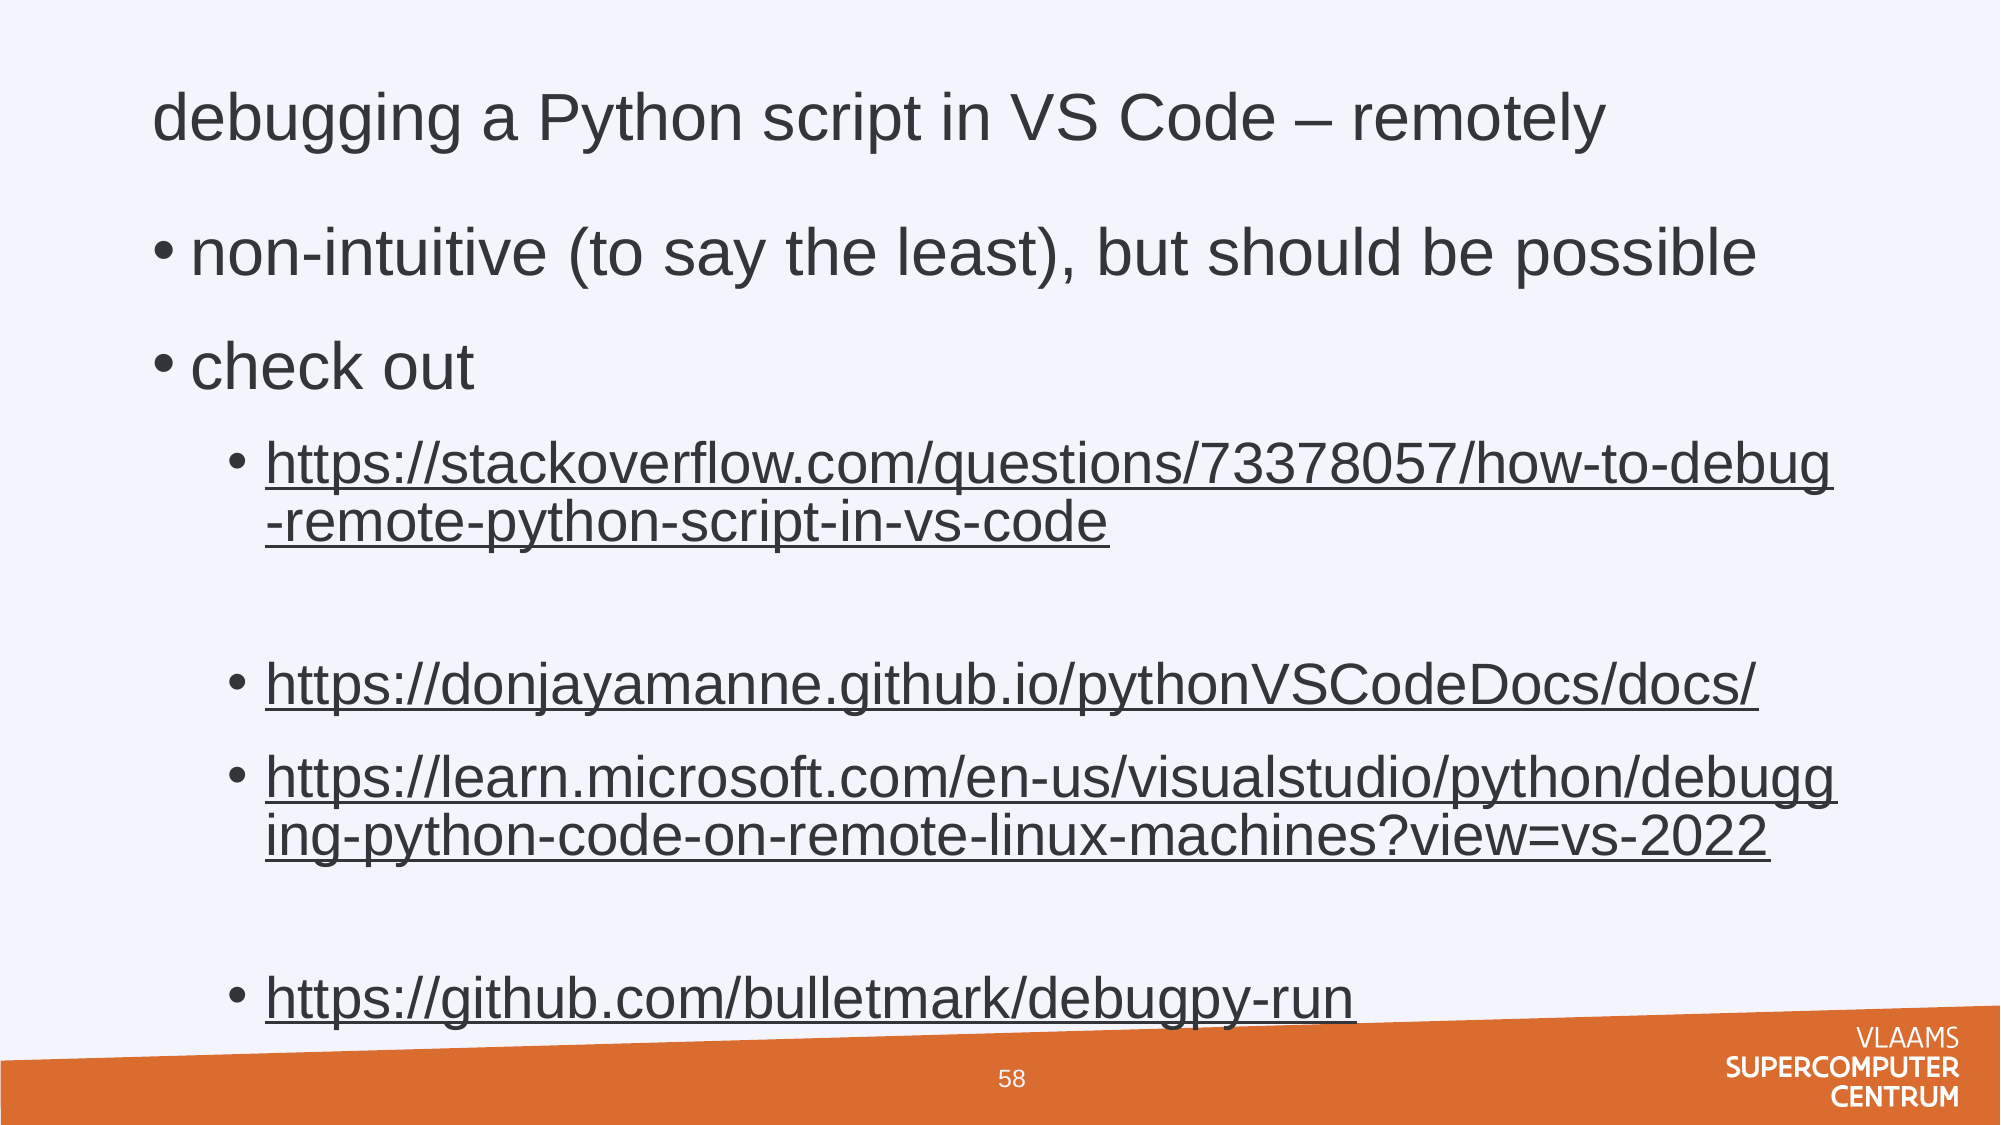

# debugging a Python script in VS Code – remotely
non-intuitive (to say the least), but should be possible
check out
https://stackoverflow.com/questions/73378057/how-to-debug-remote-python-script-in-vs-code
https://donjayamanne.github.io/pythonVSCodeDocs/docs/
https://learn.microsoft.com/en-us/visualstudio/python/debugging-python-code-on-remote-linux-machines?view=vs-2022
https://github.com/bulletmark/debugpy-run
58